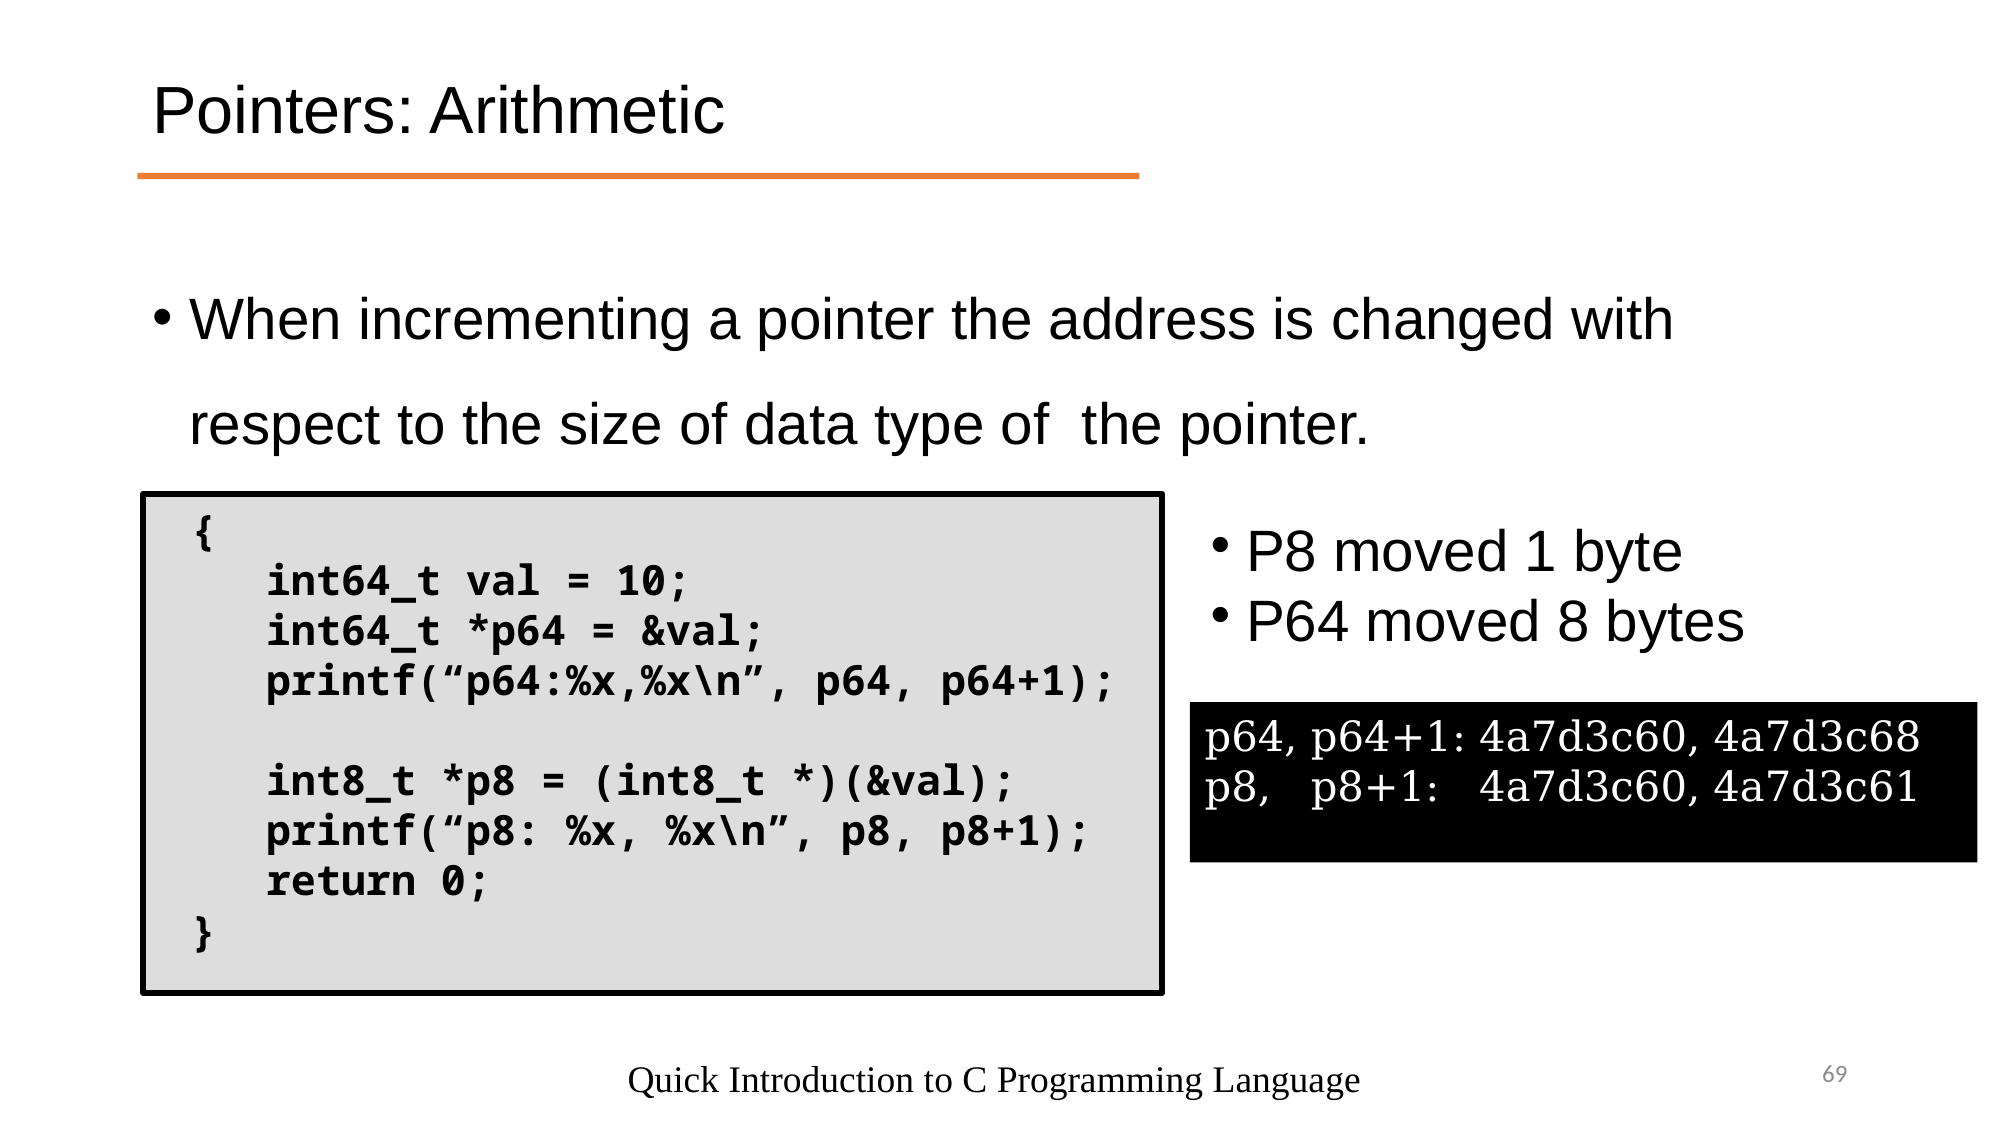

Pointers: Arithmetic
When incrementing a pointer the address is changed with respect to the size of data type of  the pointer.
{
   int64_t val = 10;
   int64_t *p64 = &val;
   printf(“p64:%x,%x\n”, p64, p64+1);

   int8_t *p8 = (int8_t *)(&val);
   printf(“p8: %x, %x\n”, p8, p8+1);
   return 0;
}
P8 moved 1 byte
P64 moved 8 bytes
p64, p64+1: 4a7d3c60, 4a7d3c68
p8,   p8+1:   4a7d3c60, 4a7d3c61
69